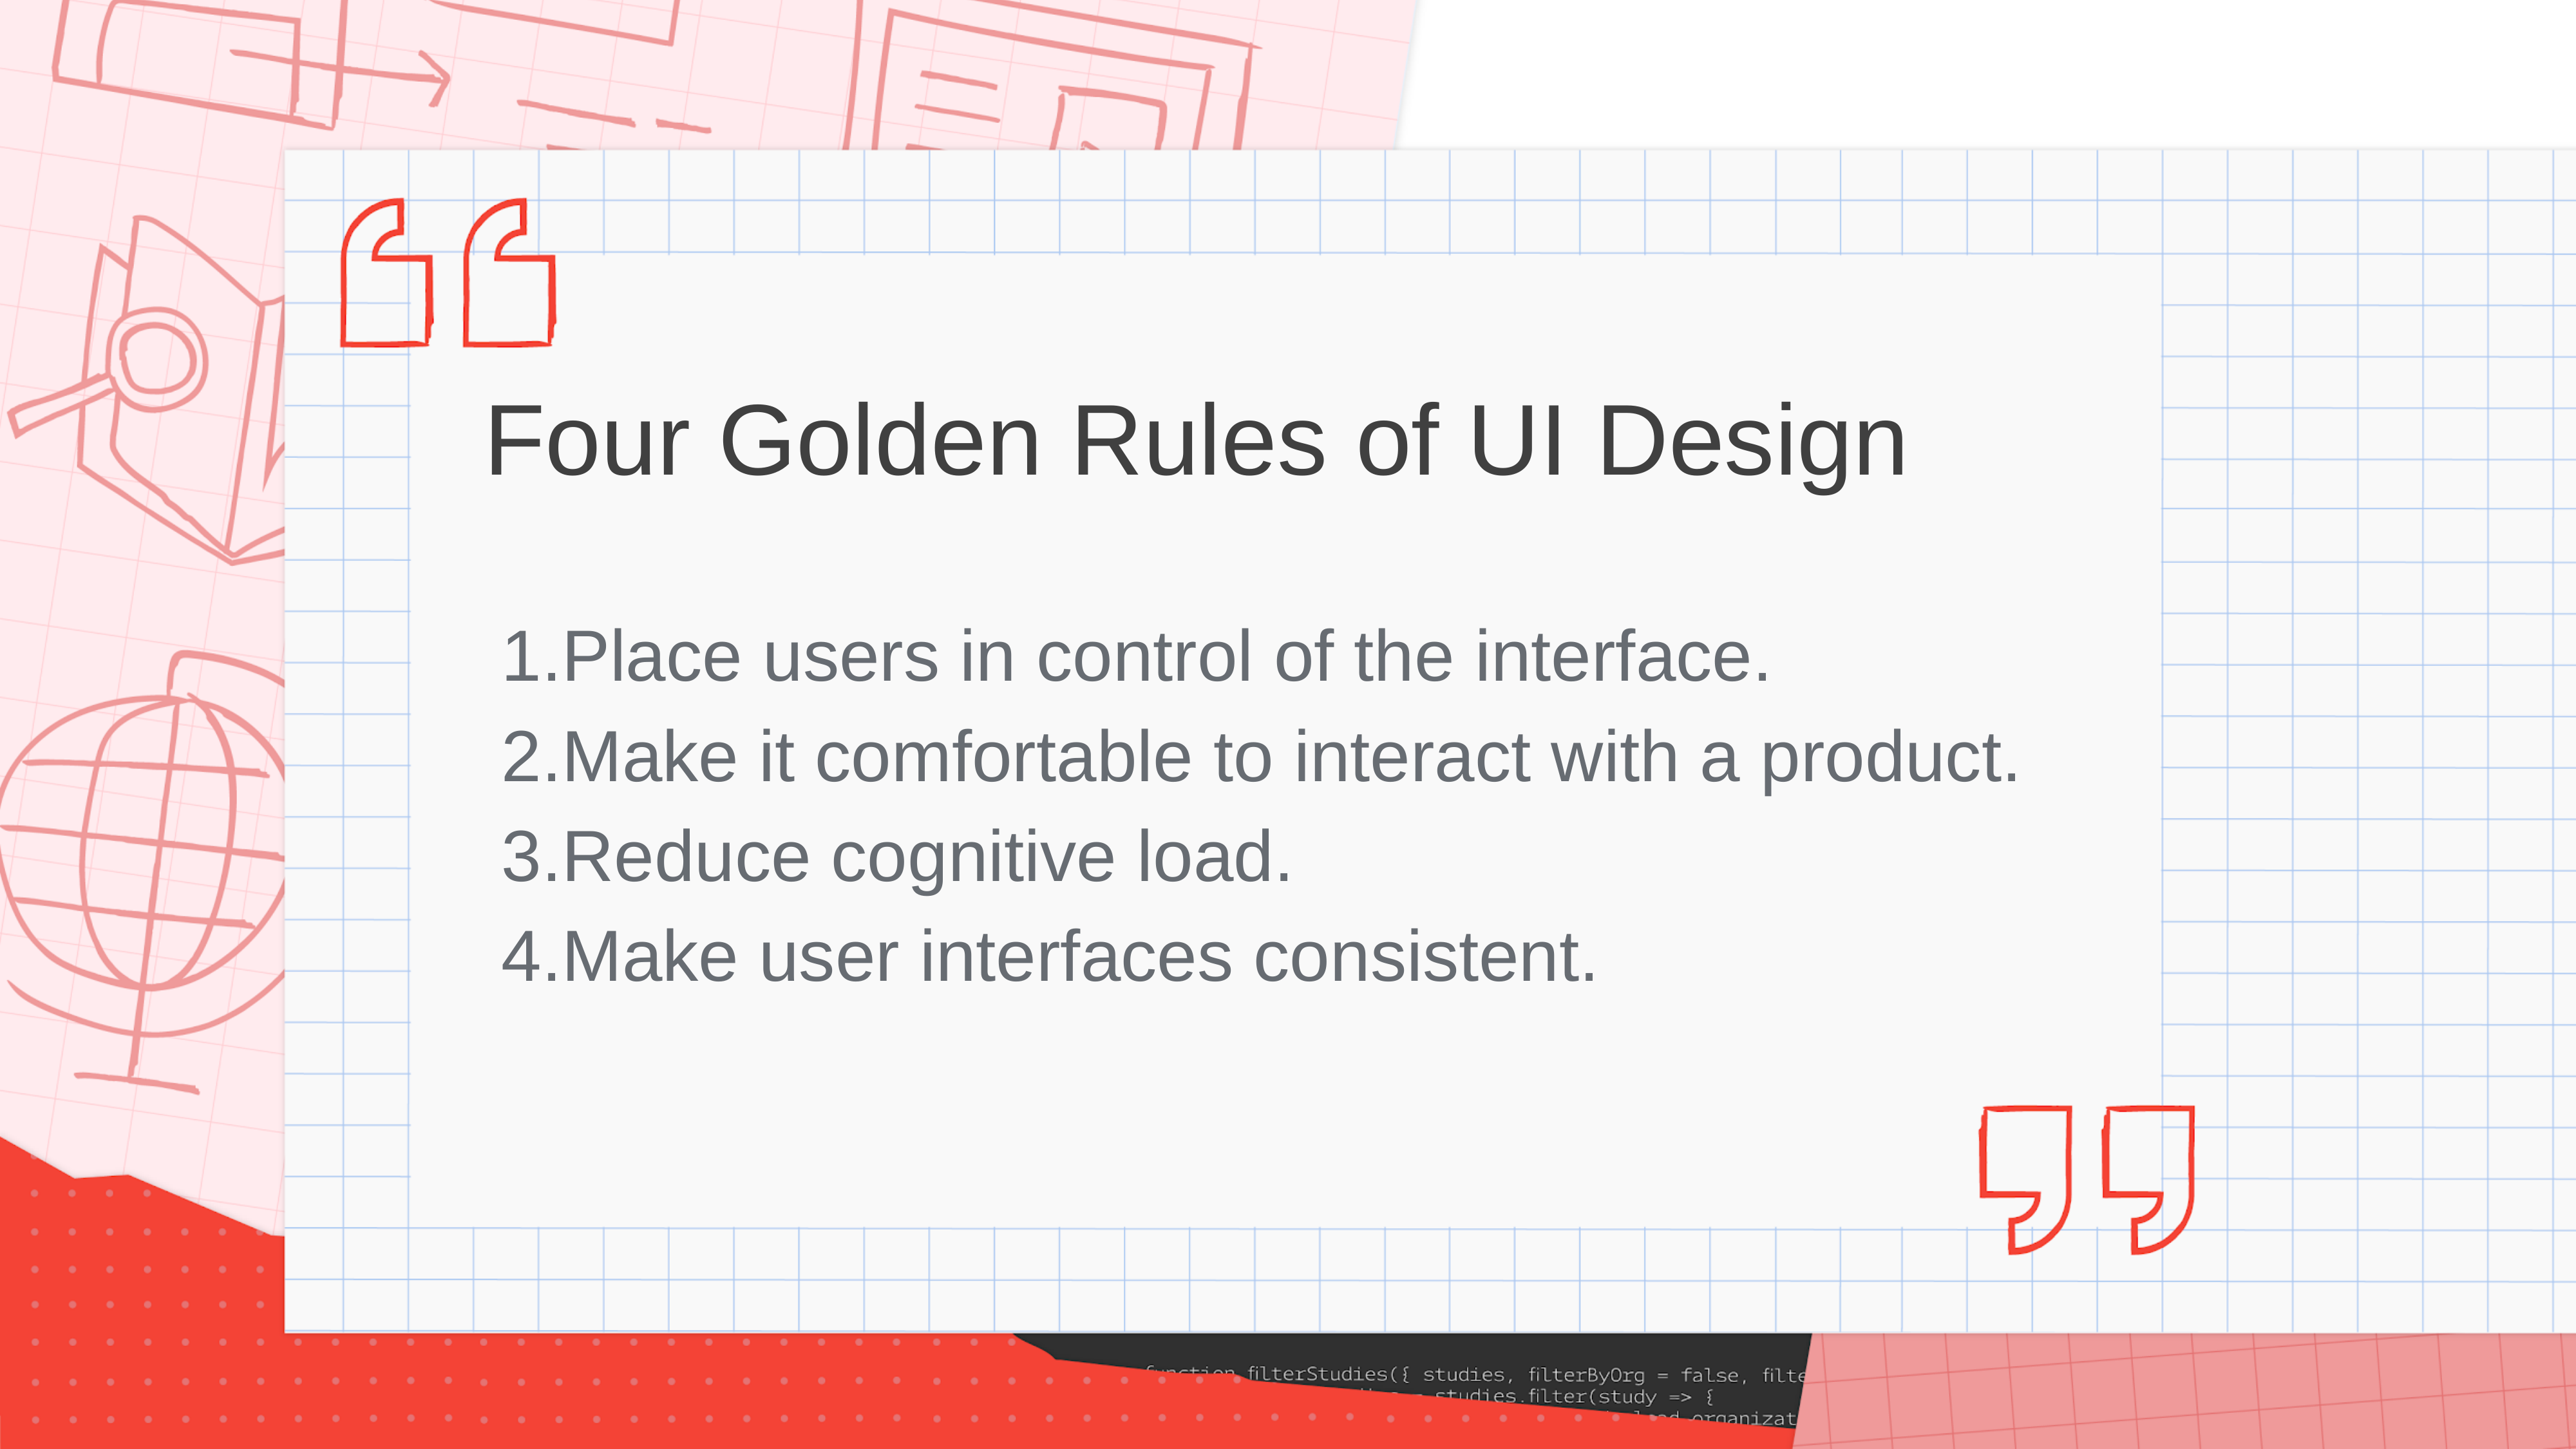

Four Golden Rules of UI Design
Place users in control of the interface.
Make it comfortable to interact with a product.
Reduce cognitive load.
Make user interfaces consistent.